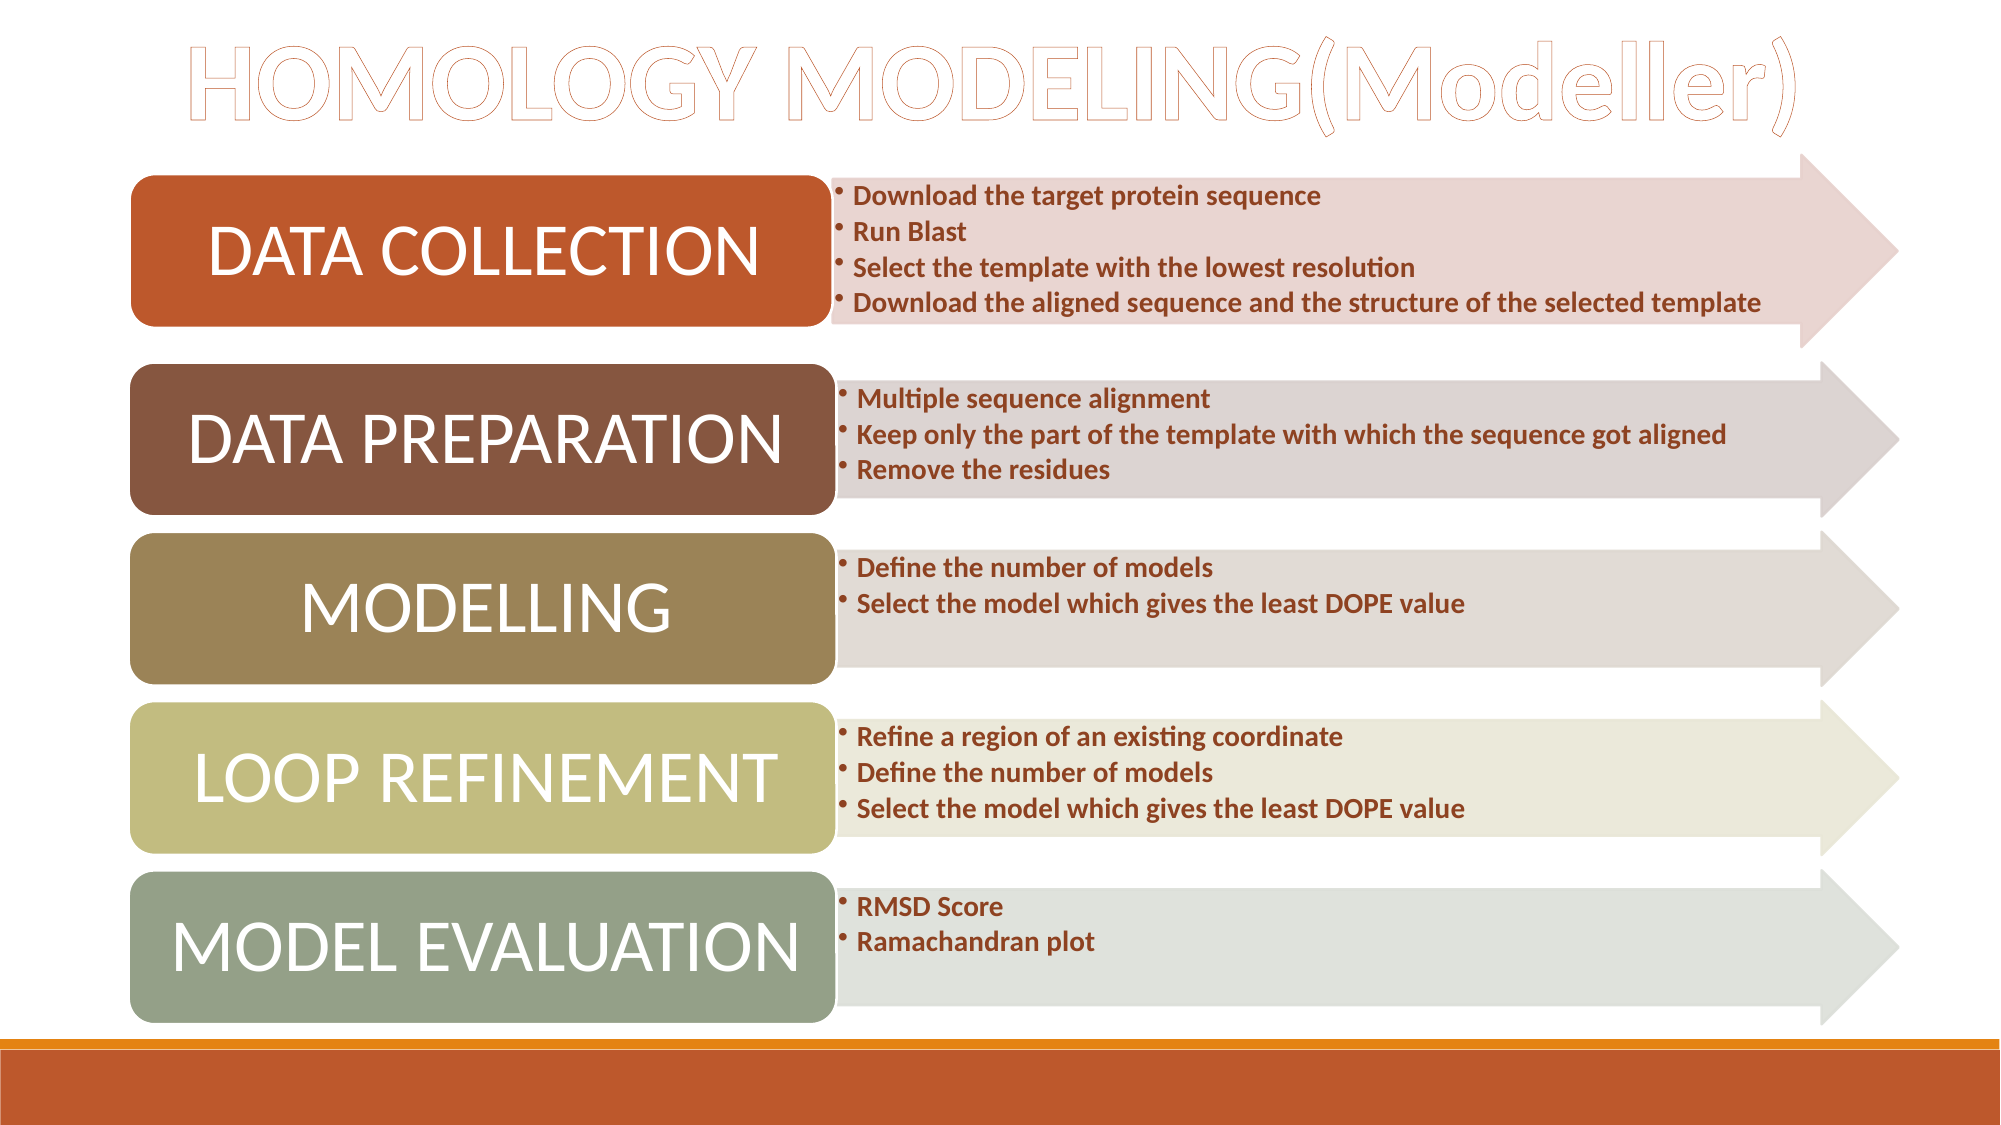

HOMOLOGY MODELING(Modeller)
Download the target protein sequence
Run Blast
Select the template with the lowest resolution
Download the aligned sequence and the structure of the selected template
DATA COLLECTION
Multiple sequence alignment
Keep only the part of the template with which the sequence got aligned
Remove the residues
DATA PREPARATION
Define the number of models
Select the model which gives the least DOPE value
MODELLING
Refine a region of an existing coordinate
Define the number of models
Select the model which gives the least DOPE value
LOOP REFINEMENT
RMSD Score
Ramachandran plot
MODEL EVALUATION